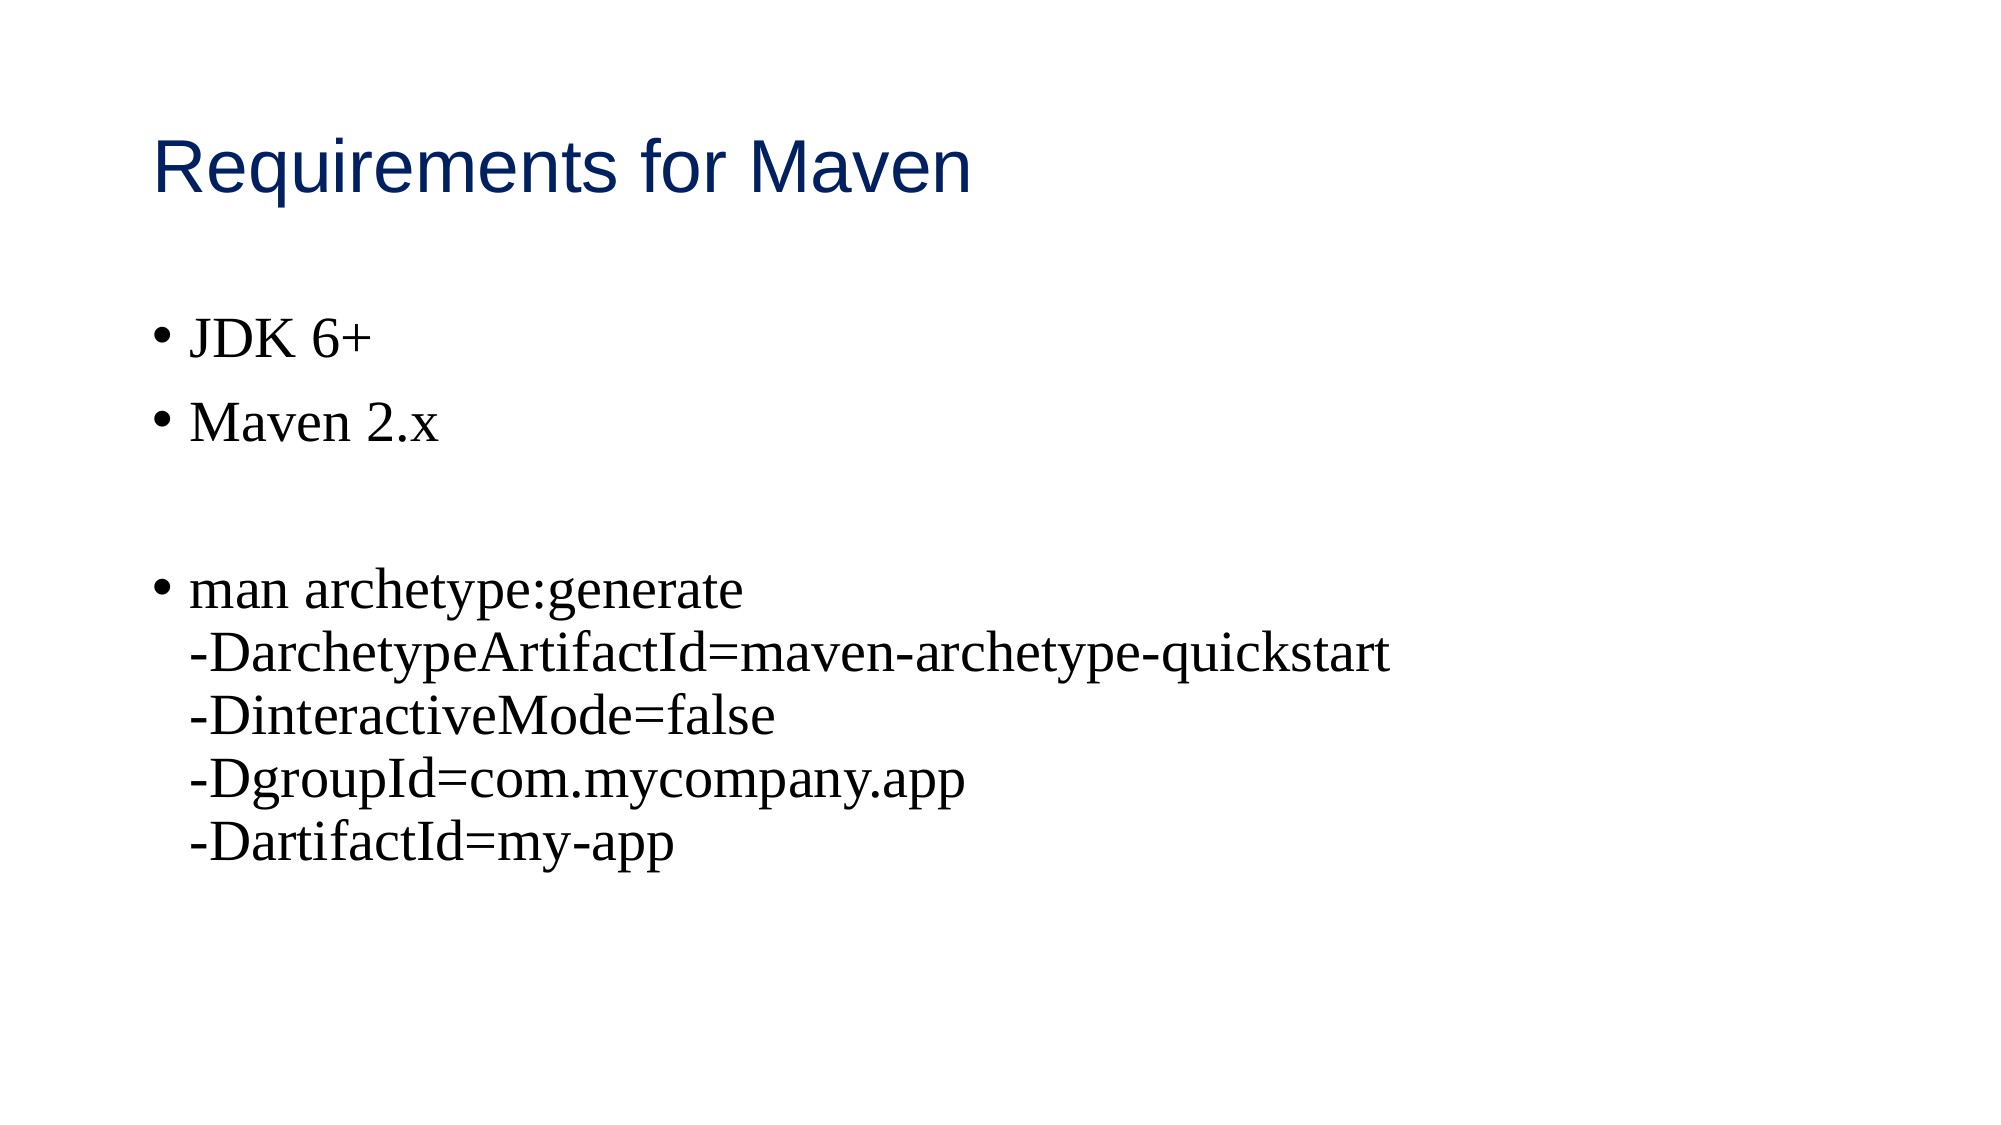

# Requirements for Maven
JDK 6+
Maven 2.x

man archetype:generate
-DarchetypeArtifactId=maven-archetype-quickstart
-DinteractiveMode=false
-DgroupId=com.mycompany.app
-DartifactId=my-app